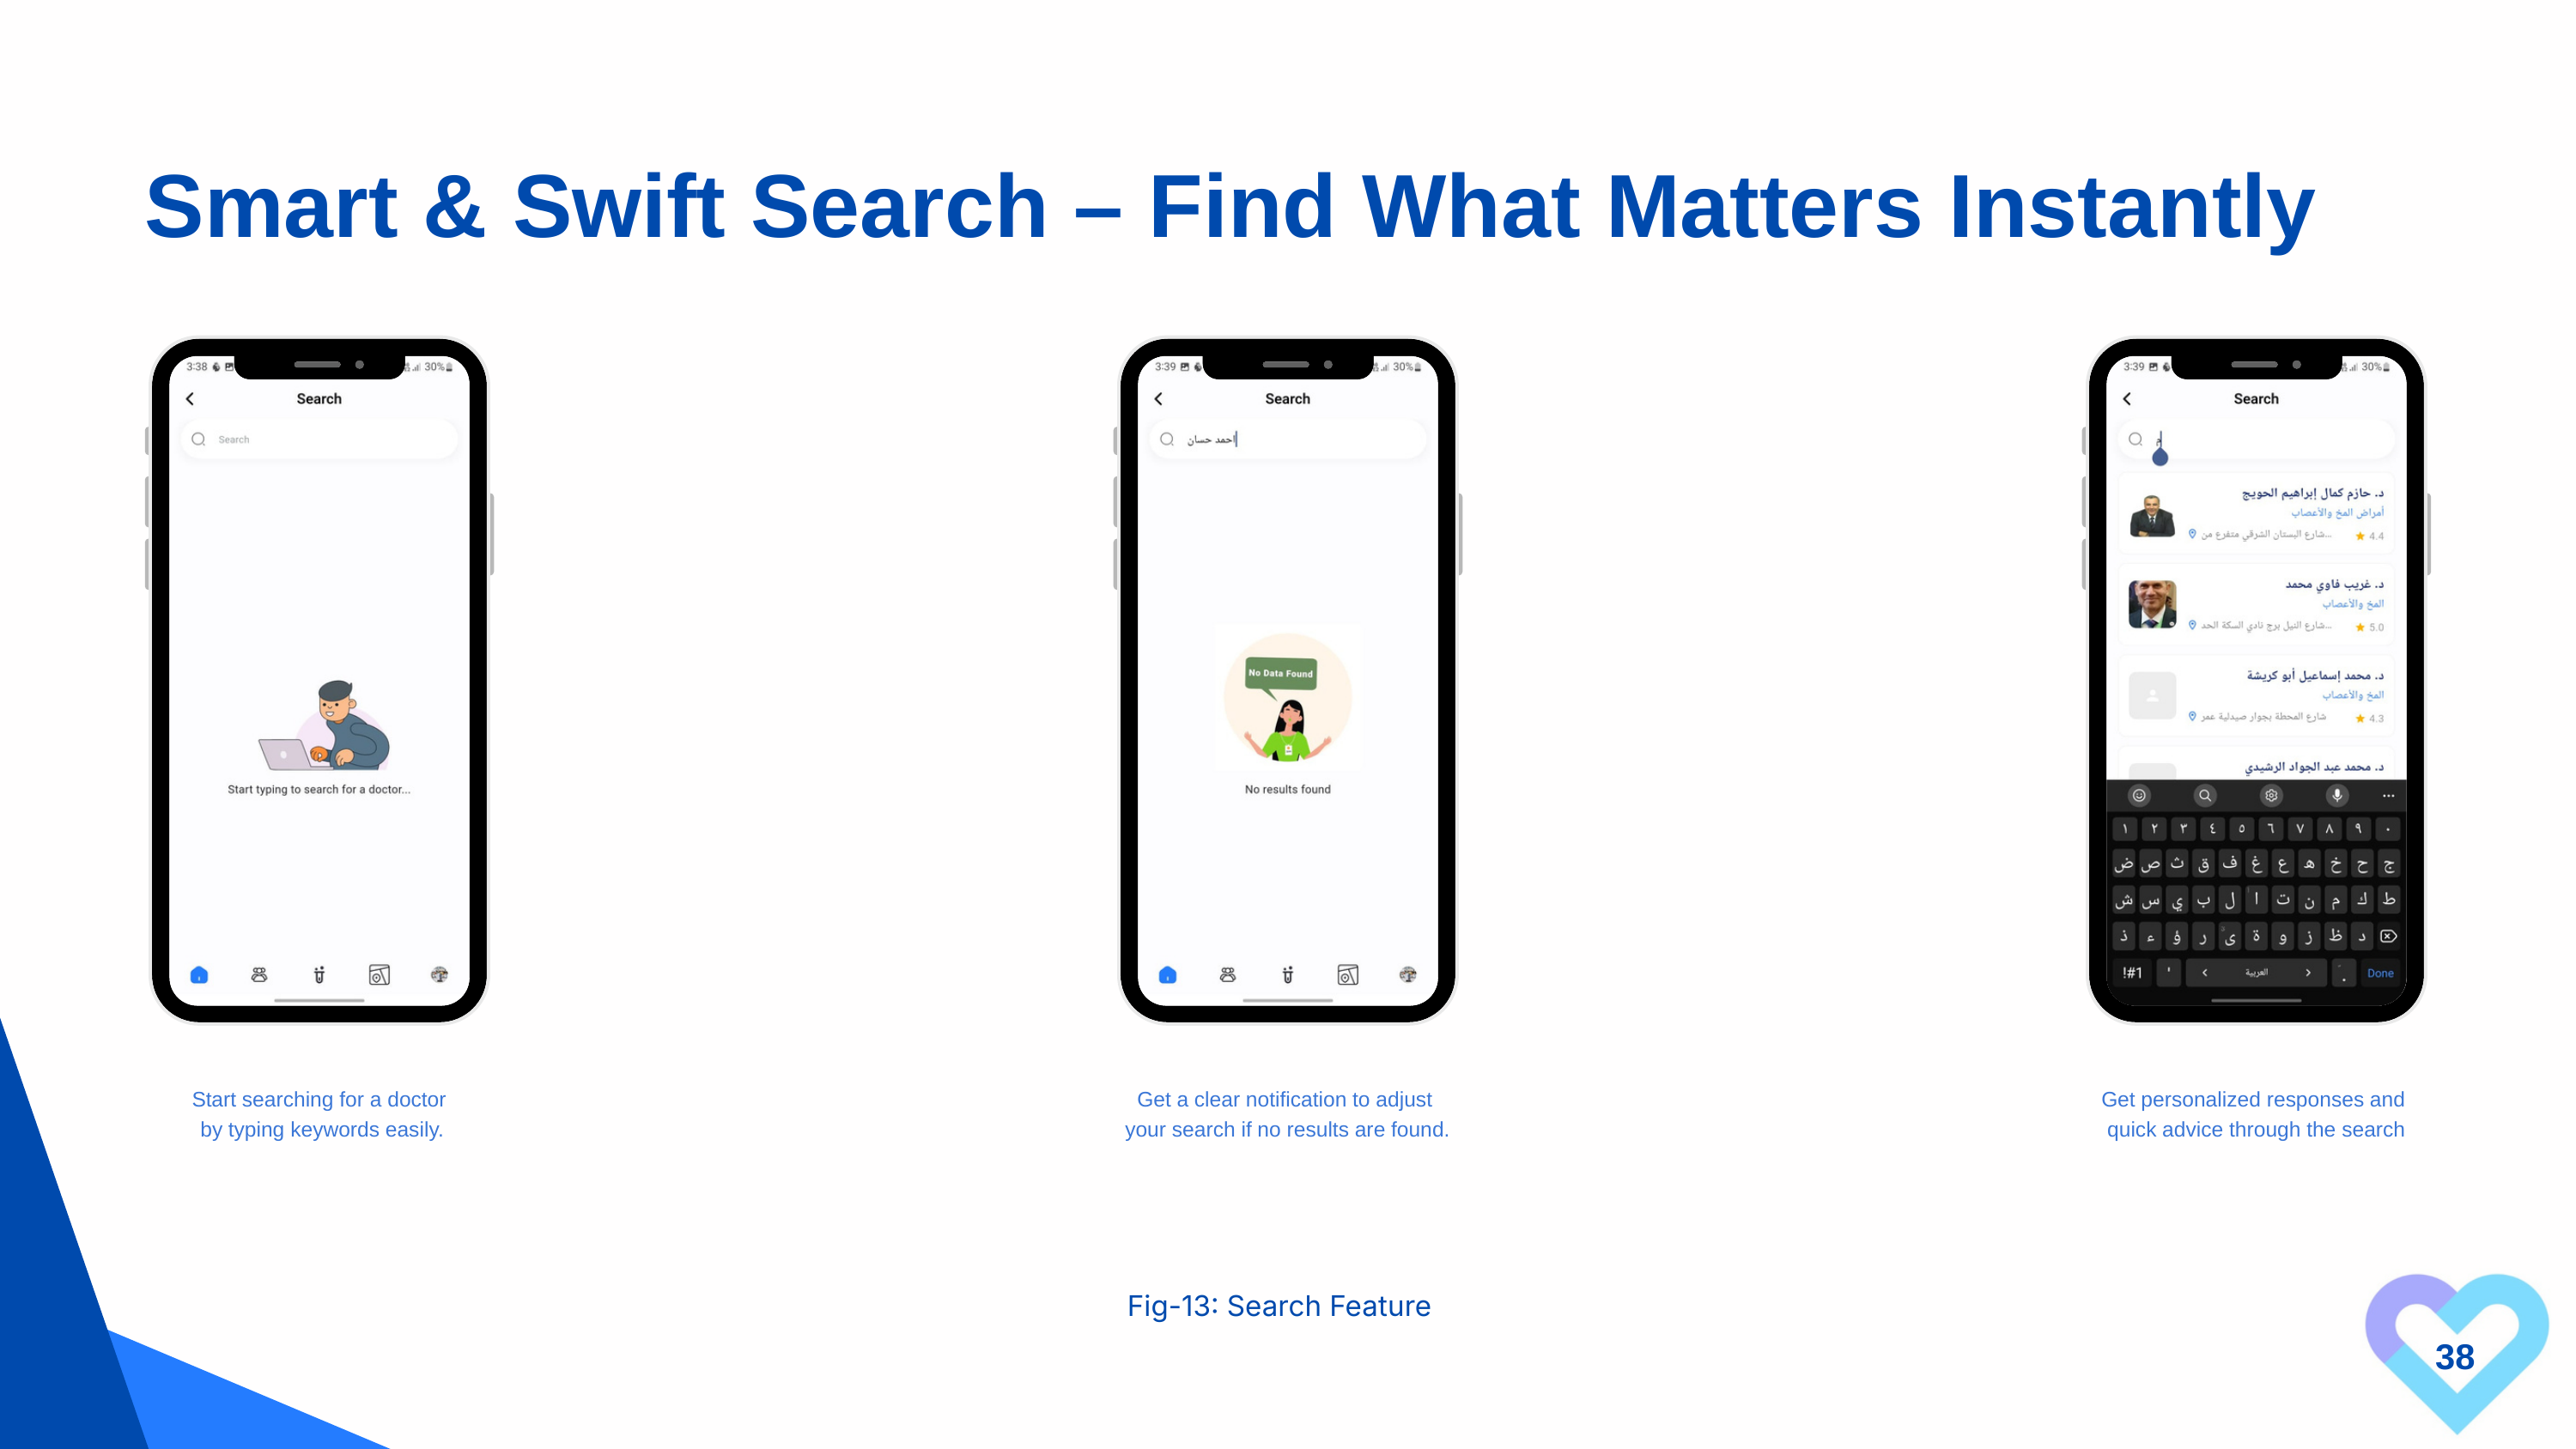

Smart & Swift Search – Find What Matters Instantly

Start searching for a doctor
 by typing keywords easily.
Get a clear notification to adjust
your search if no results are found.
Get personalized responses and
quick advice through the search

Fig-13: Search Feature
38